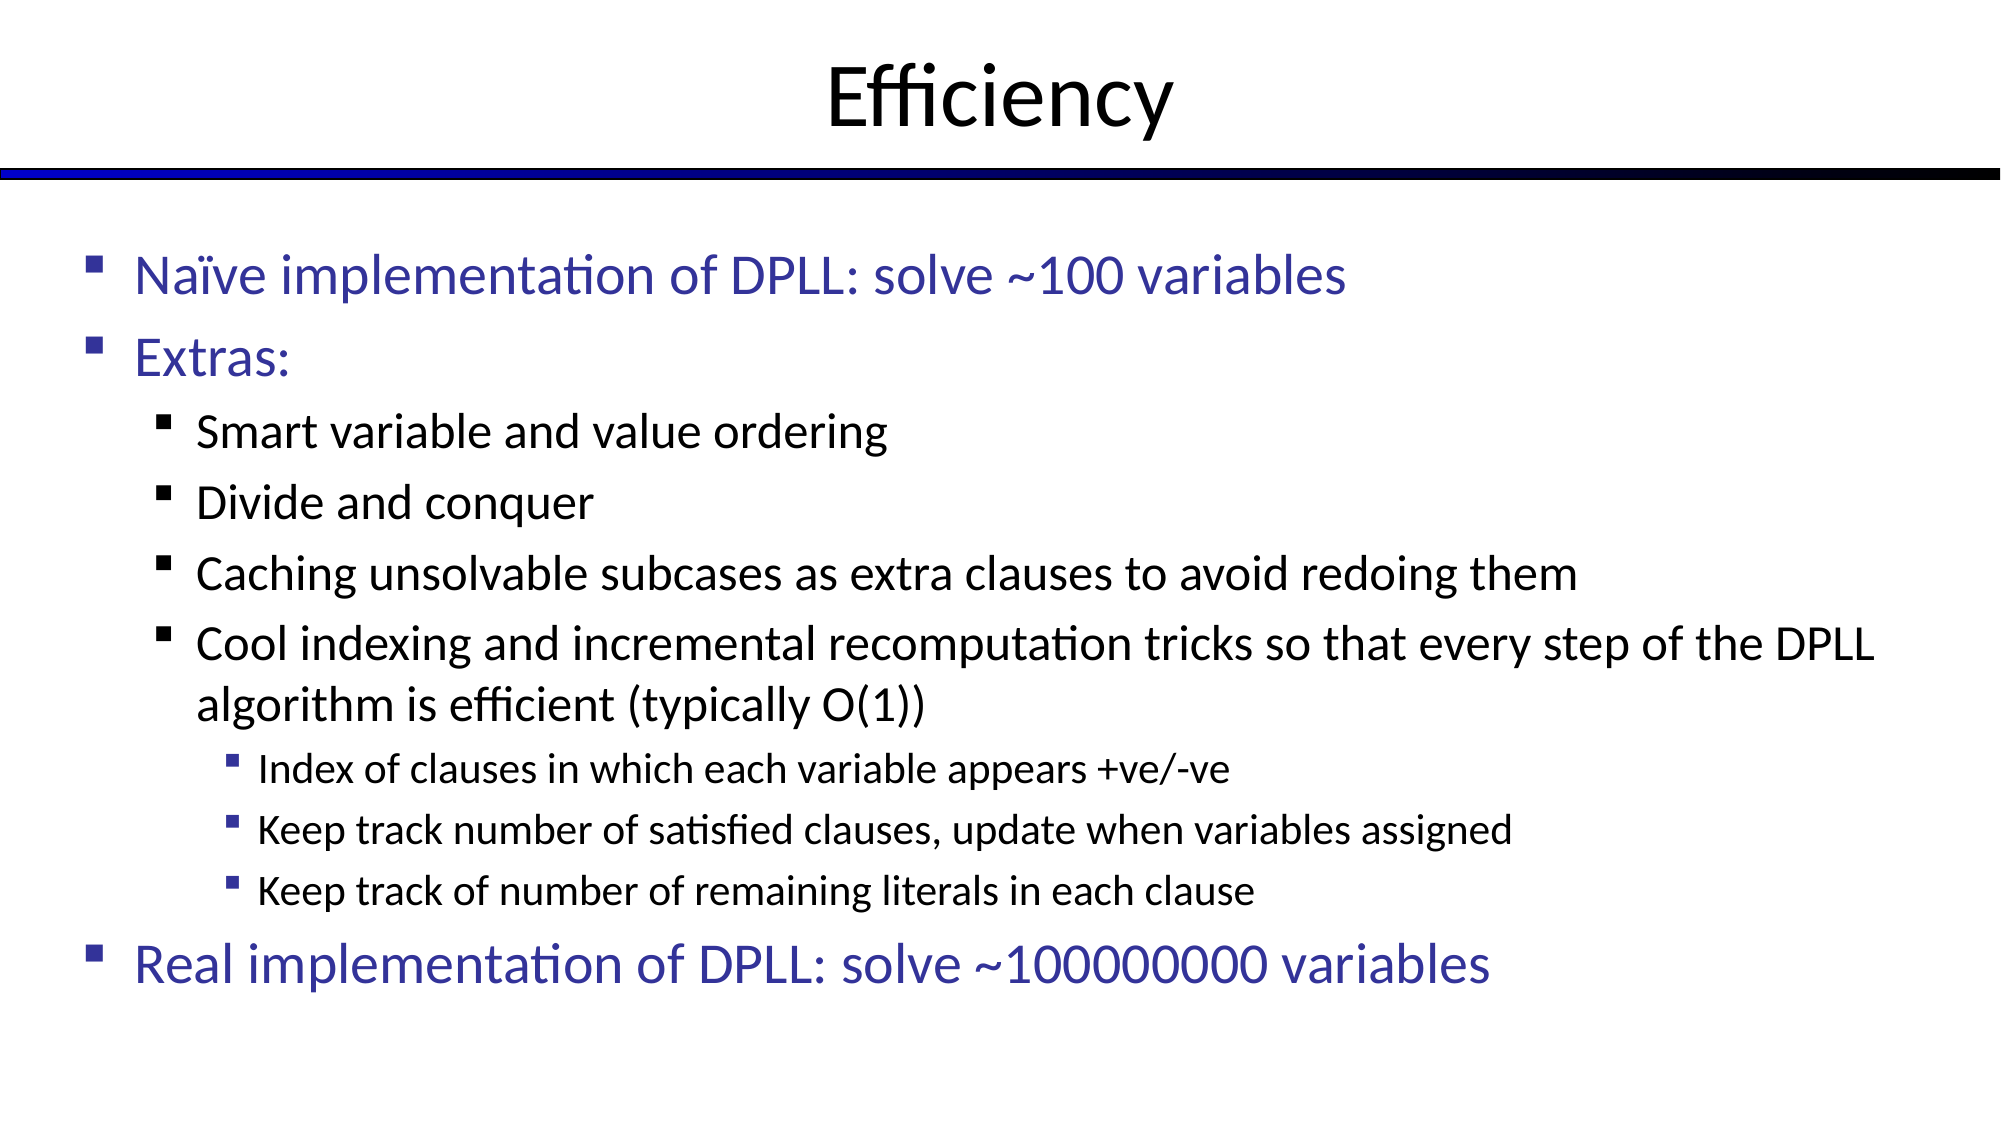

# Efficiency
Naïve implementation of DPLL: solve ~100 variables
Extras:
Smart variable and value ordering
Divide and conquer
Caching unsolvable subcases as extra clauses to avoid redoing them
Cool indexing and incremental recomputation tricks so that every step of the DPLL algorithm is efficient (typically O(1))
Index of clauses in which each variable appears +ve/-ve
Keep track number of satisfied clauses, update when variables assigned
Keep track of number of remaining literals in each clause
Real implementation of DPLL: solve ~100000000 variables